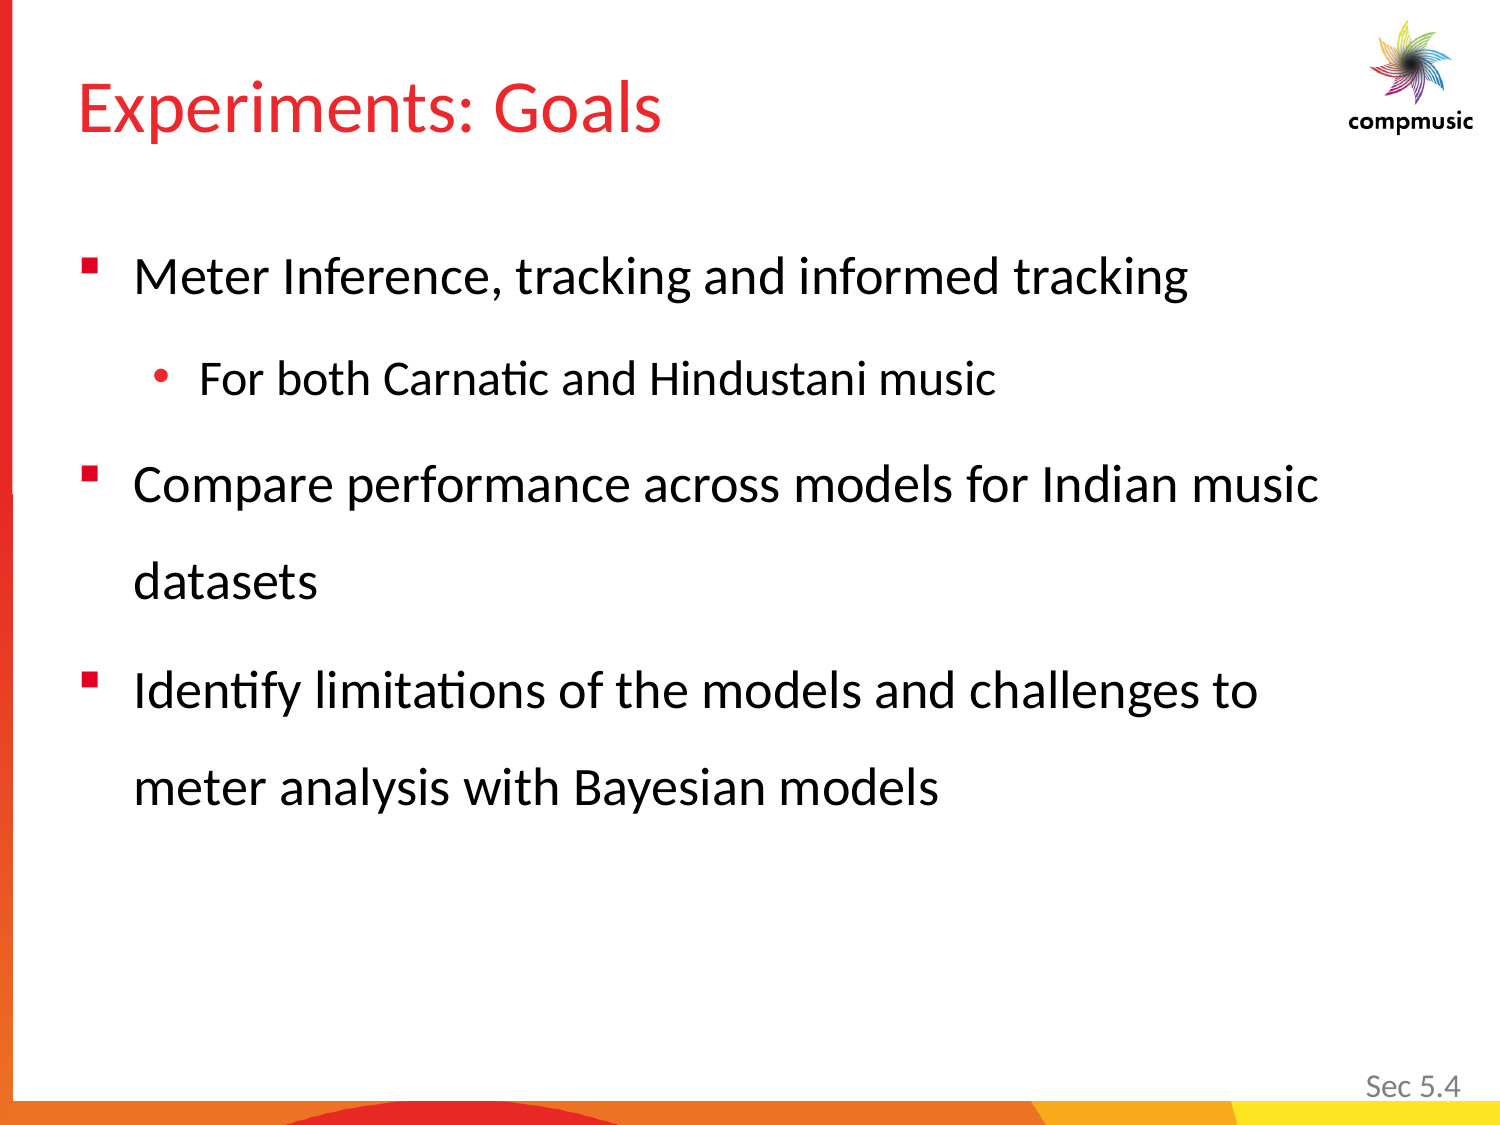

# Experiments: Goals
Meter Inference, tracking and informed tracking
For both Carnatic and Hindustani music
Compare performance across models for Indian music datasets
Identify limitations of the models and challenges to meter analysis with Bayesian models
Sec 5.4